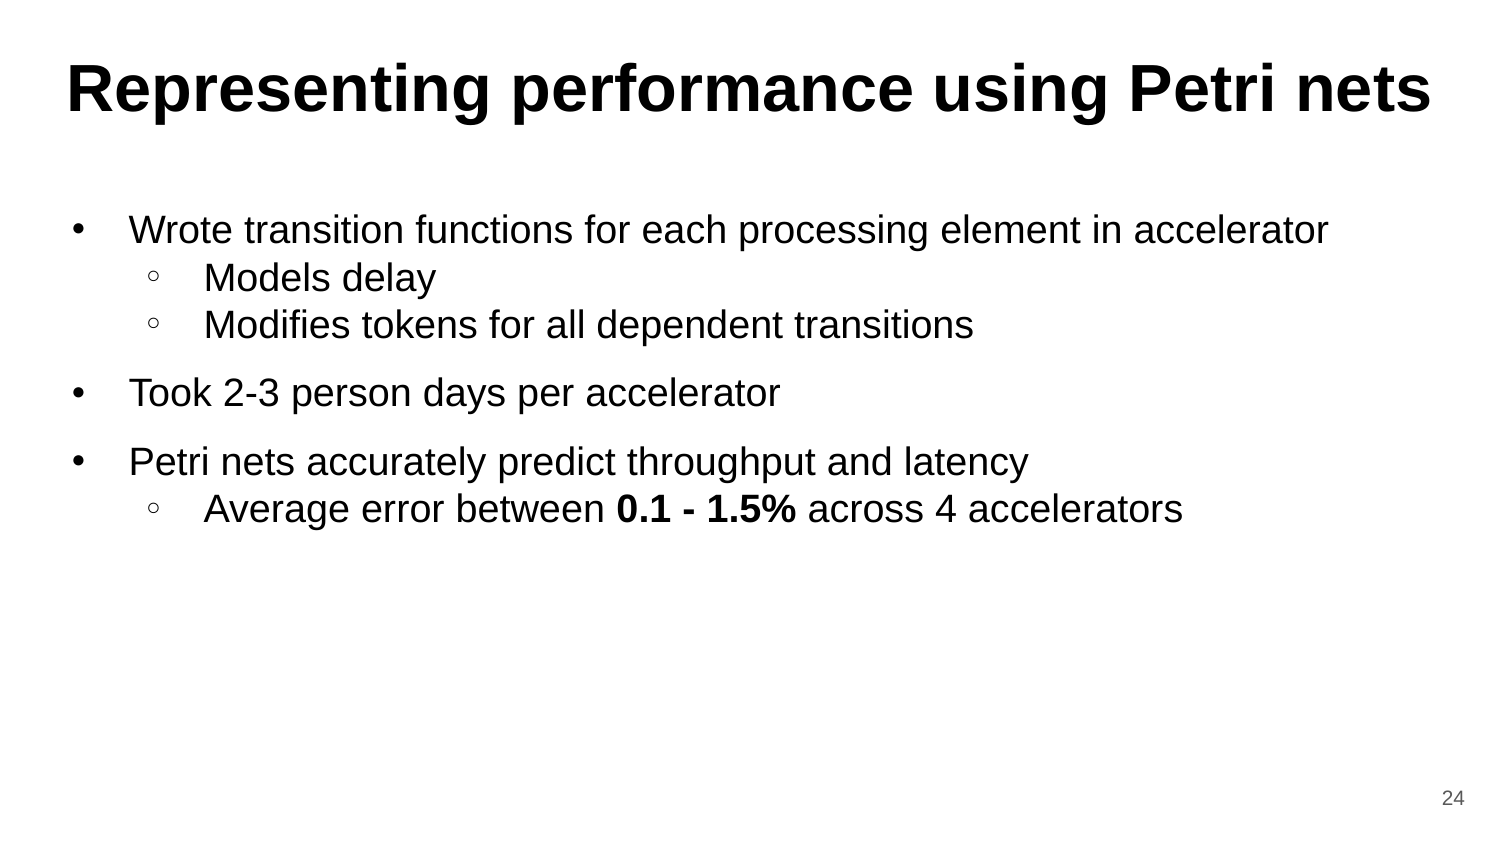

# Representing performance using Petri nets
Wrote transition functions for each processing element in accelerator
Models delay
Modifies tokens for all dependent transitions
Took 2-3 person days per accelerator
Petri nets accurately predict throughput and latency
Average error between 0.1 - 1.5% across 4 accelerators

24